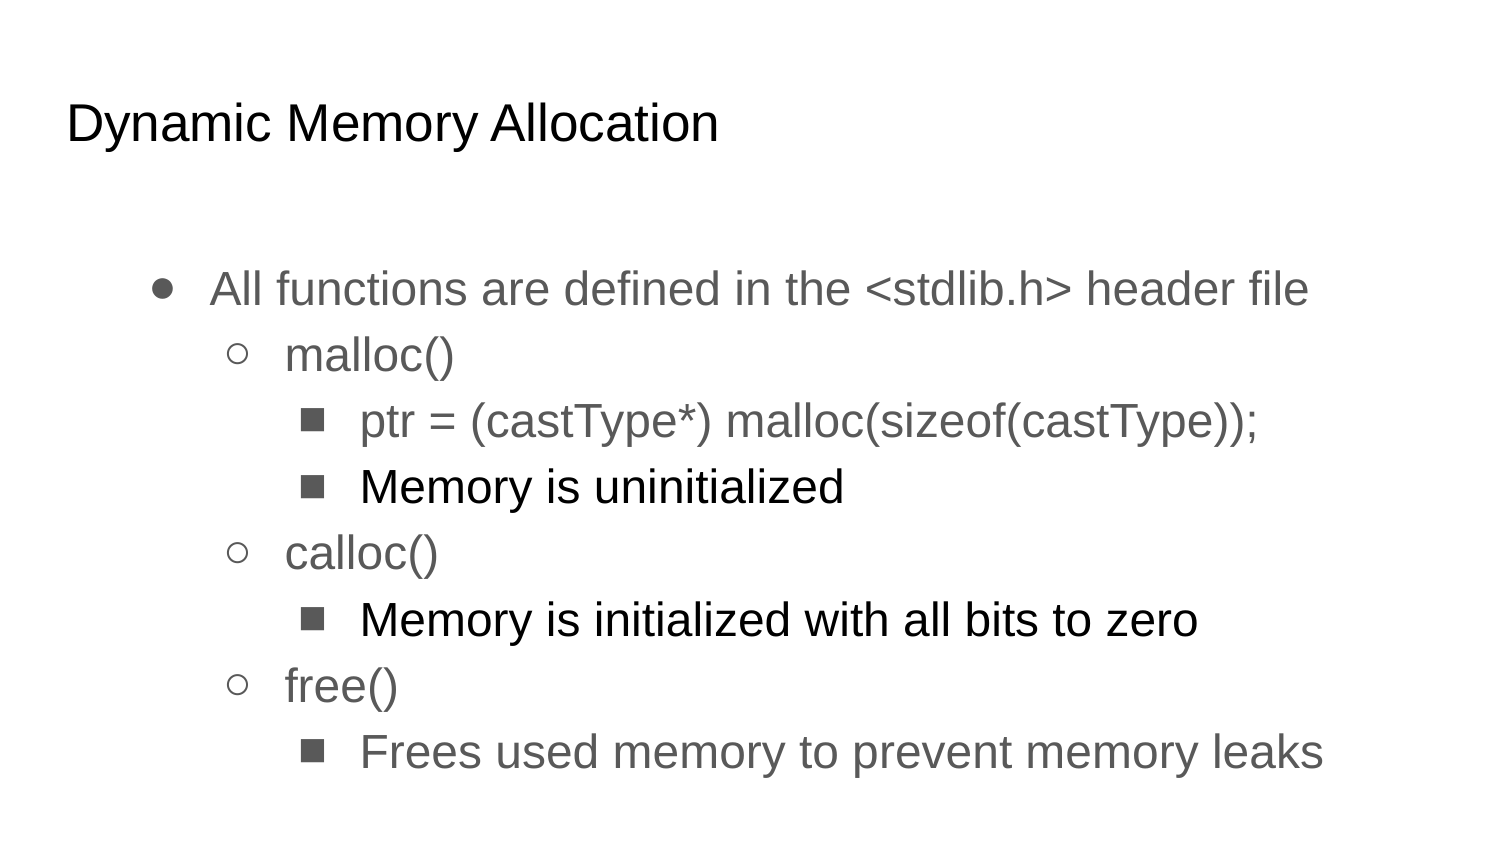

# Dynamic Memory Allocation
All functions are defined in the <stdlib.h> header file
malloc()
ptr = (castType*) malloc(sizeof(castType));
Memory is uninitialized
calloc()
Memory is initialized with all bits to zero
free()
Frees used memory to prevent memory leaks